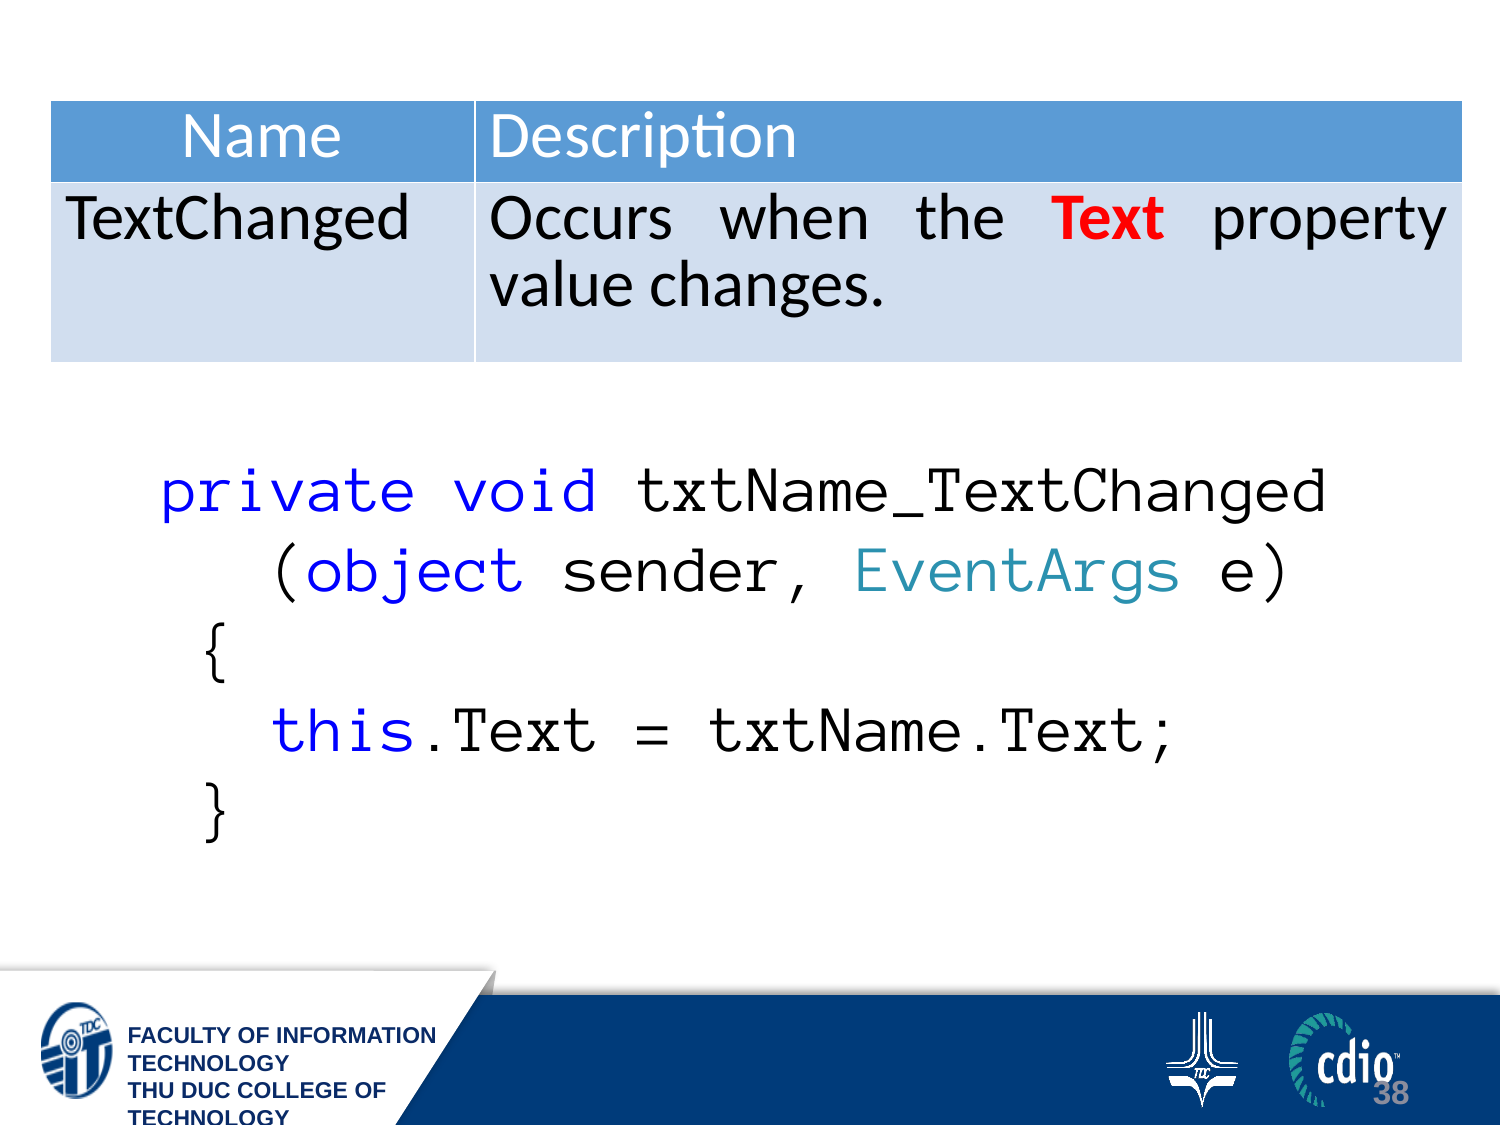

| Name | Description |
| --- | --- |
| TextChanged | Occurs when the Text property value changes. |
 private void txtName_TextChanged      (object sender, EventArgs e)
  {
    this.Text = txtName.Text;
  }
38